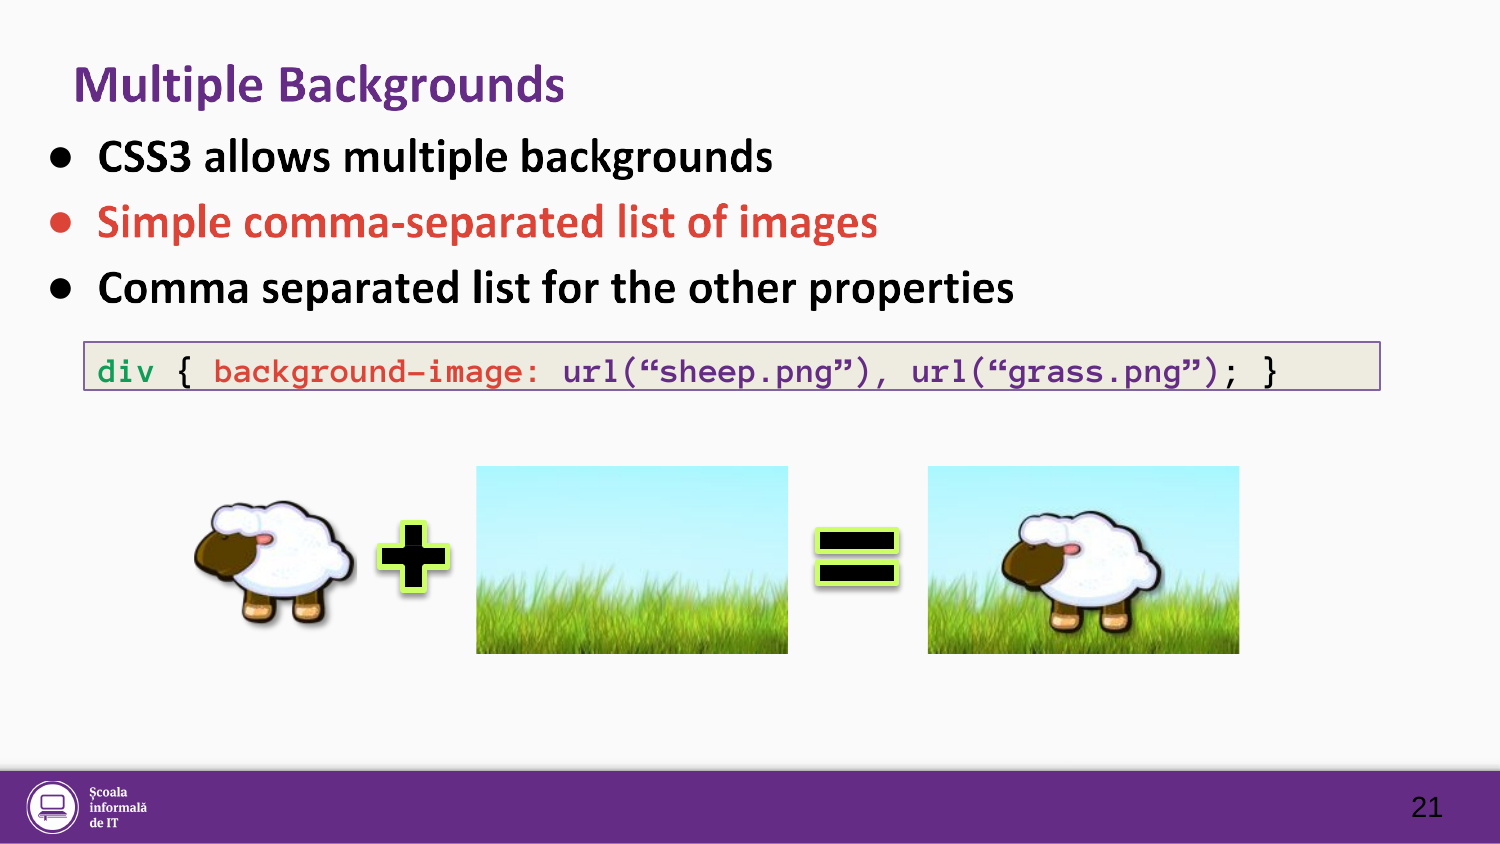

●
●
●

div { background-image: url(“sheep.png”), url(“grass.png”); }

21